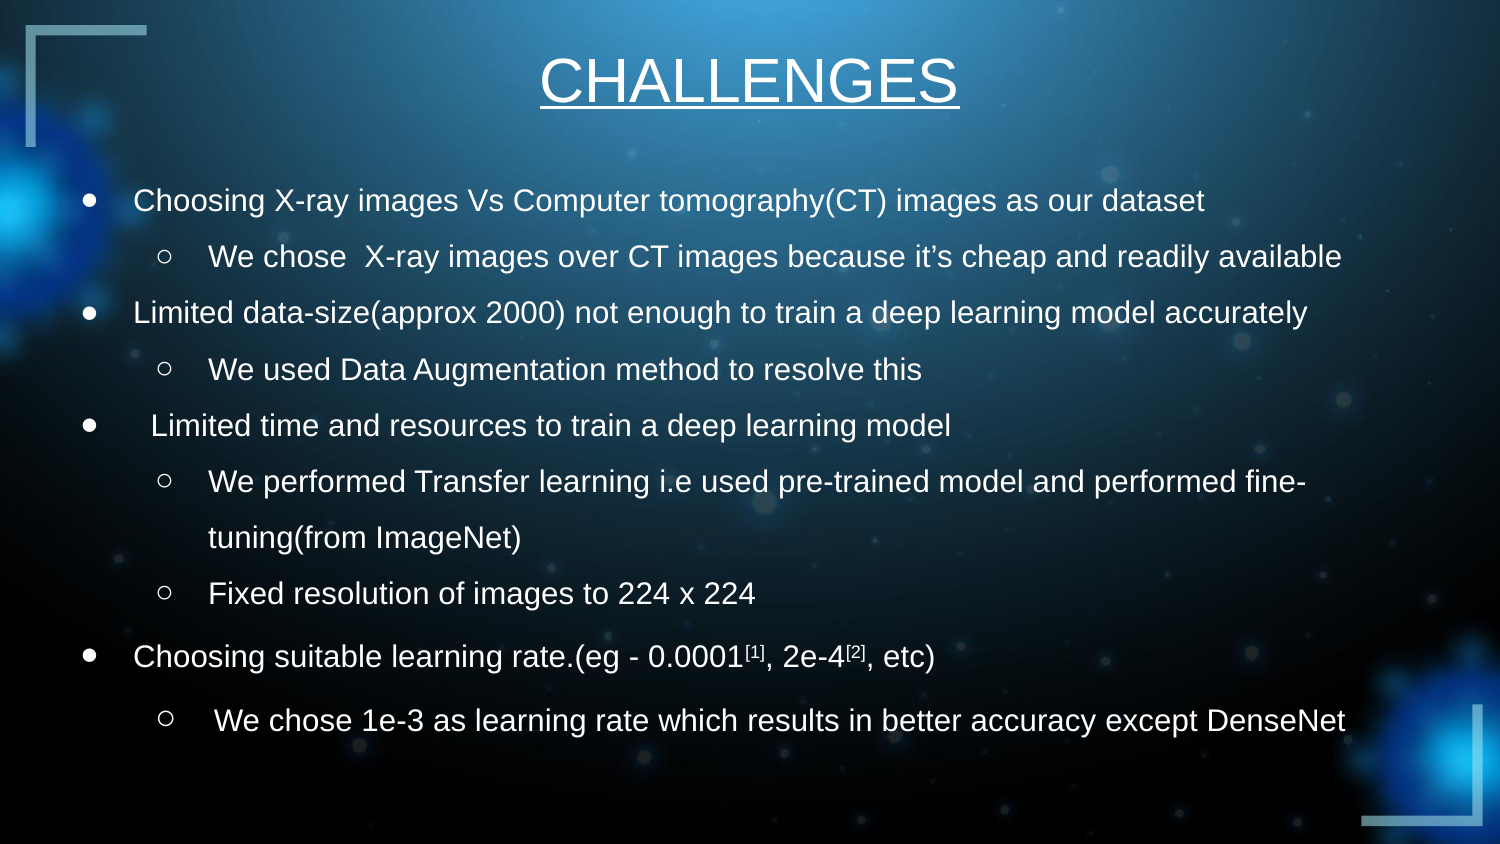

# CHALLENGES

Choosing X-ray images Vs Computer tomography(CT) images as our dataset
We chose  X-ray images over CT images because it’s cheap and readily available
Limited data-size(approx 2000) not enough to train a deep learning model accurately
We used Data Augmentation method to resolve this
  Limited time and resources to train a deep learning model
We performed Transfer learning i.e used pre-trained model and performed fine-tuning(from ImageNet)
Fixed resolution of images to 224 x 224
Choosing suitable learning rate.(eg - 0.0001[1], 2e-4[2], etc)
 We chose 1e-3 as learning rate which results in better accuracy except DenseNet